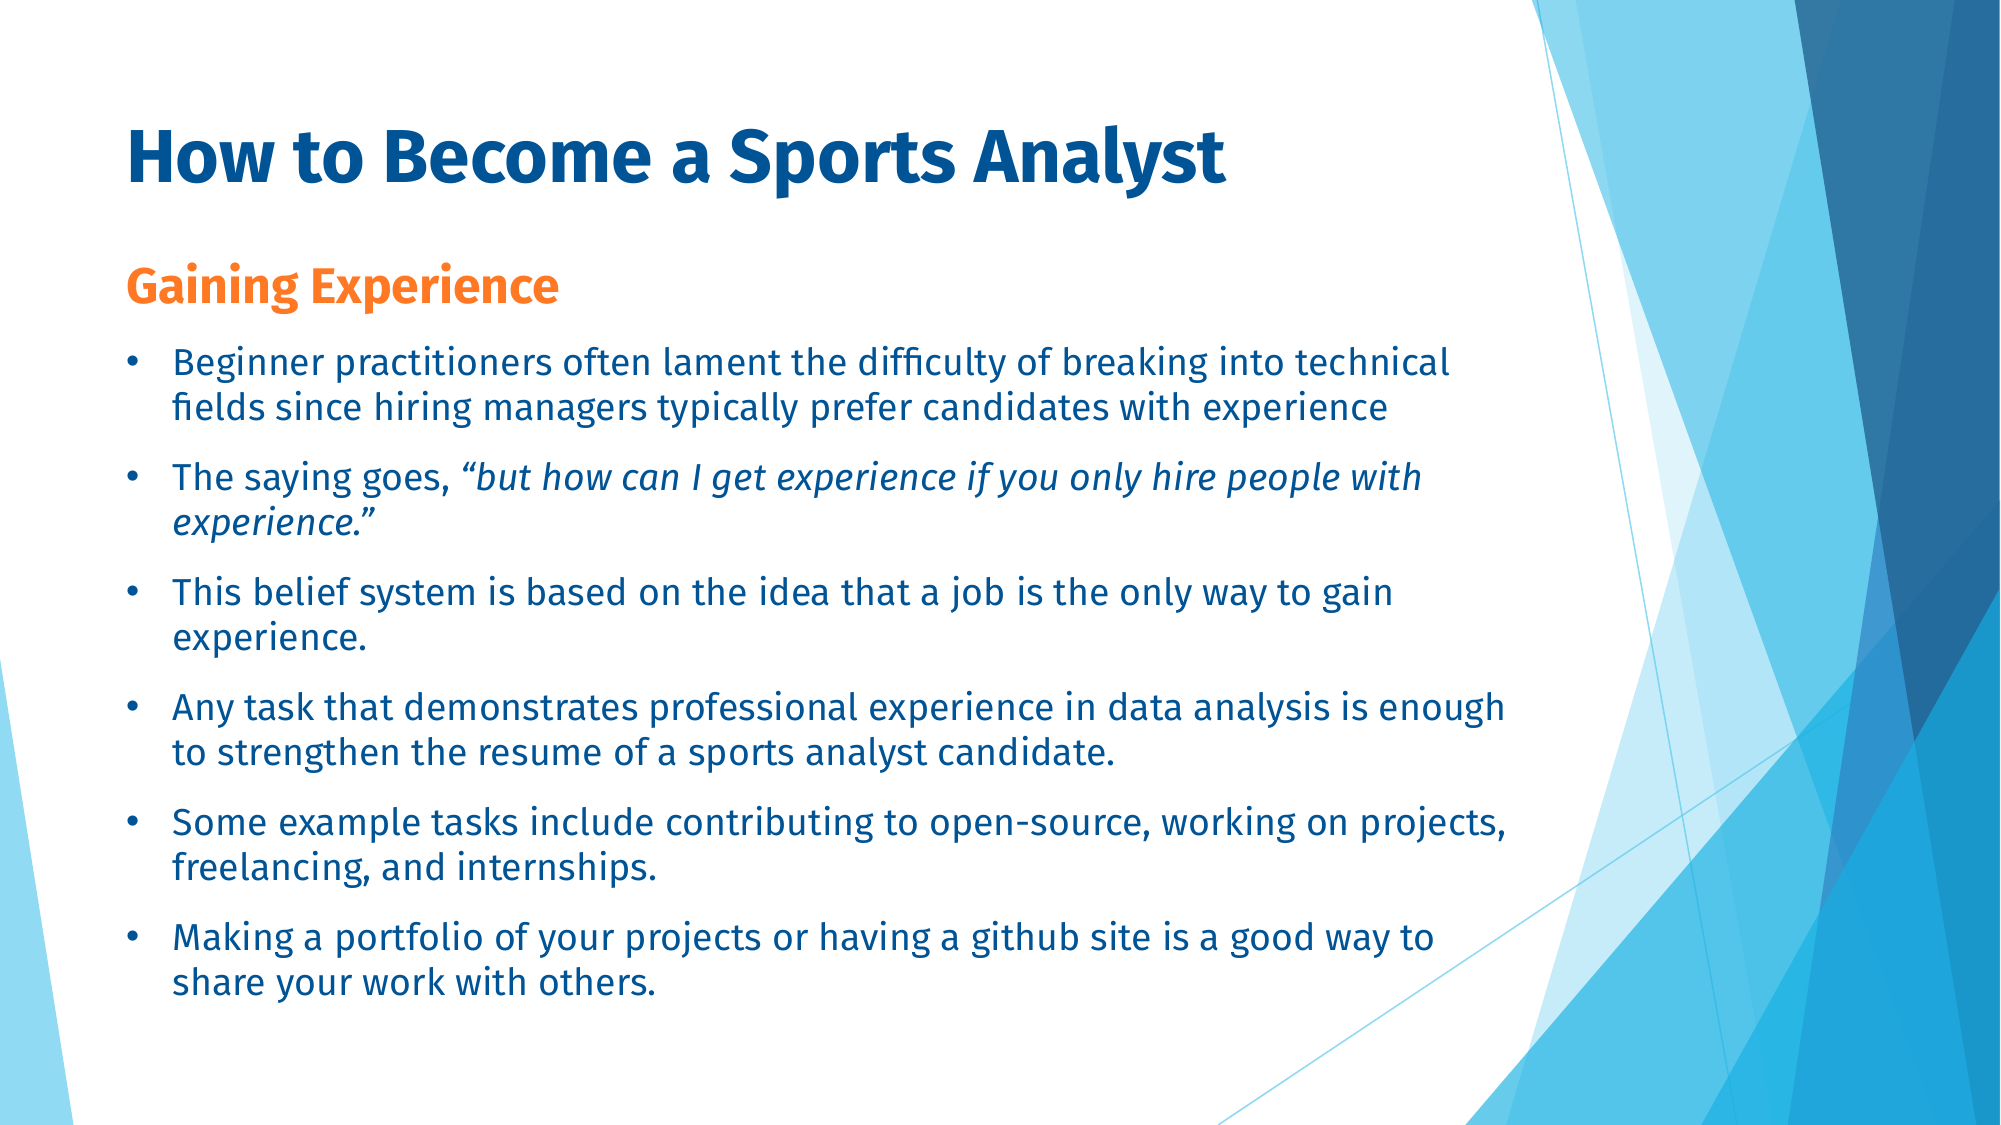

# How to Become a Sports Analyst
Gaining Experience
Beginner practitioners often lament the difficulty of breaking into technical fields since hiring managers typically prefer candidates with experience
The saying goes, “but how can I get experience if you only hire people with experience.”
This belief system is based on the idea that a job is the only way to gain experience.
Any task that demonstrates professional experience in data analysis is enough to strengthen the resume of a sports analyst candidate.
Some example tasks include contributing to open-source, working on projects, freelancing, and internships.
Making a portfolio of your projects or having a github site is a good way to share your work with others.